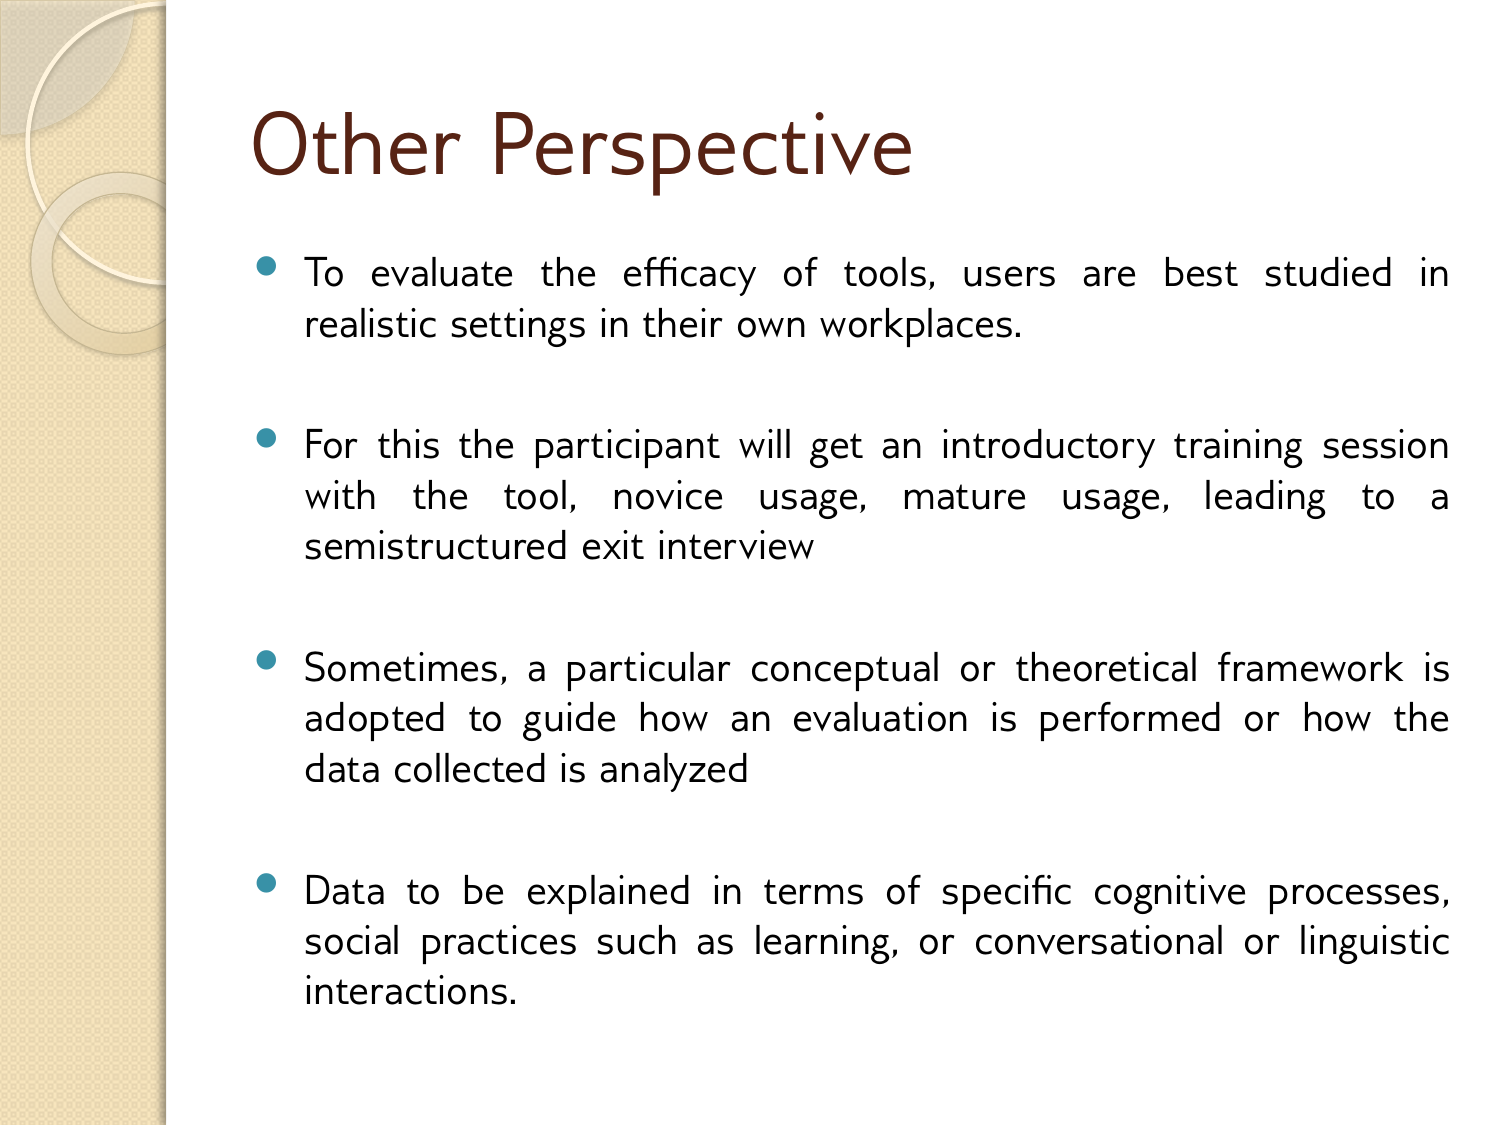

# Other Perspective
To evaluate the efficacy of tools, users are best studied in realistic settings in their own workplaces.

For this the participant will get an introductory training session with the tool, novice usage, mature usage, leading to a semistructured exit interview

Sometimes, a particular conceptual or theoretical framework is adopted to guide how an evaluation is performed or how the data collected is analyzed

Data to be explained in terms of specific cognitive processes, social practices such as learning, or conversational or linguistic interactions.